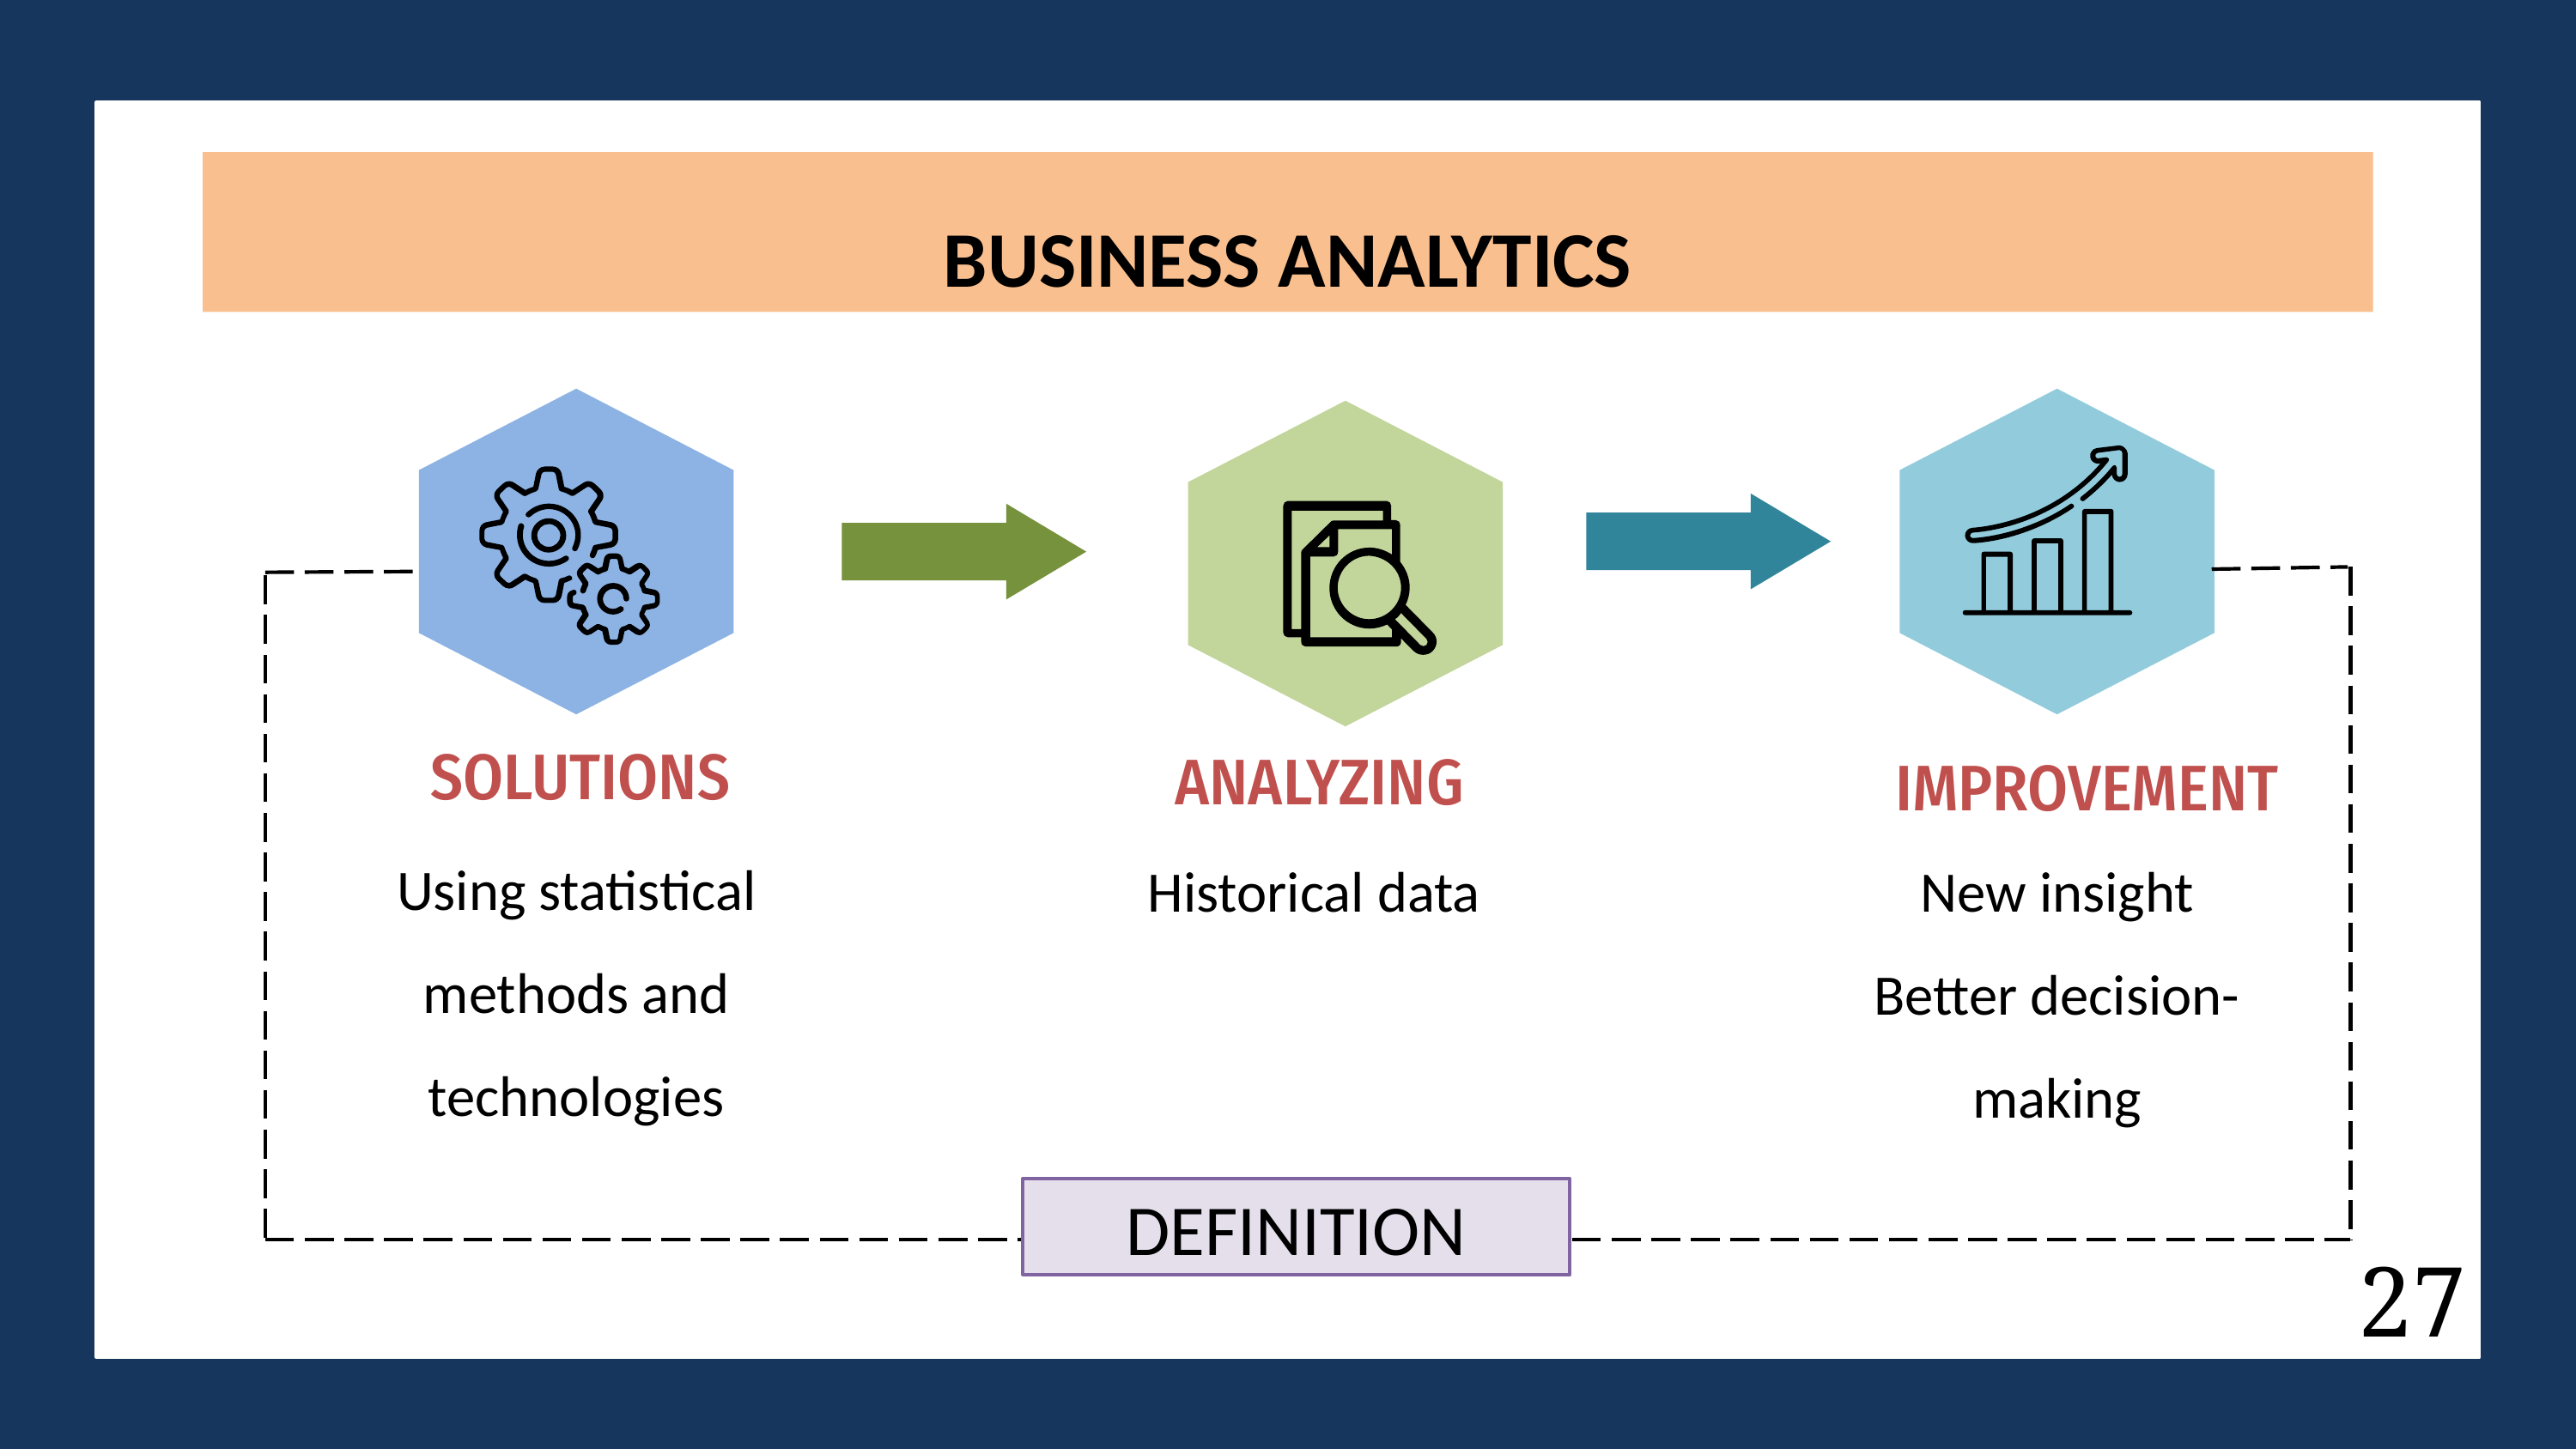

BUSINESS ANALYTICS

SOLUTIONS
ANALYZING
IMPROVEMENT
Using statistical methods and technologies
Historical data
New insight
Better decision-making
DEFINITION
27